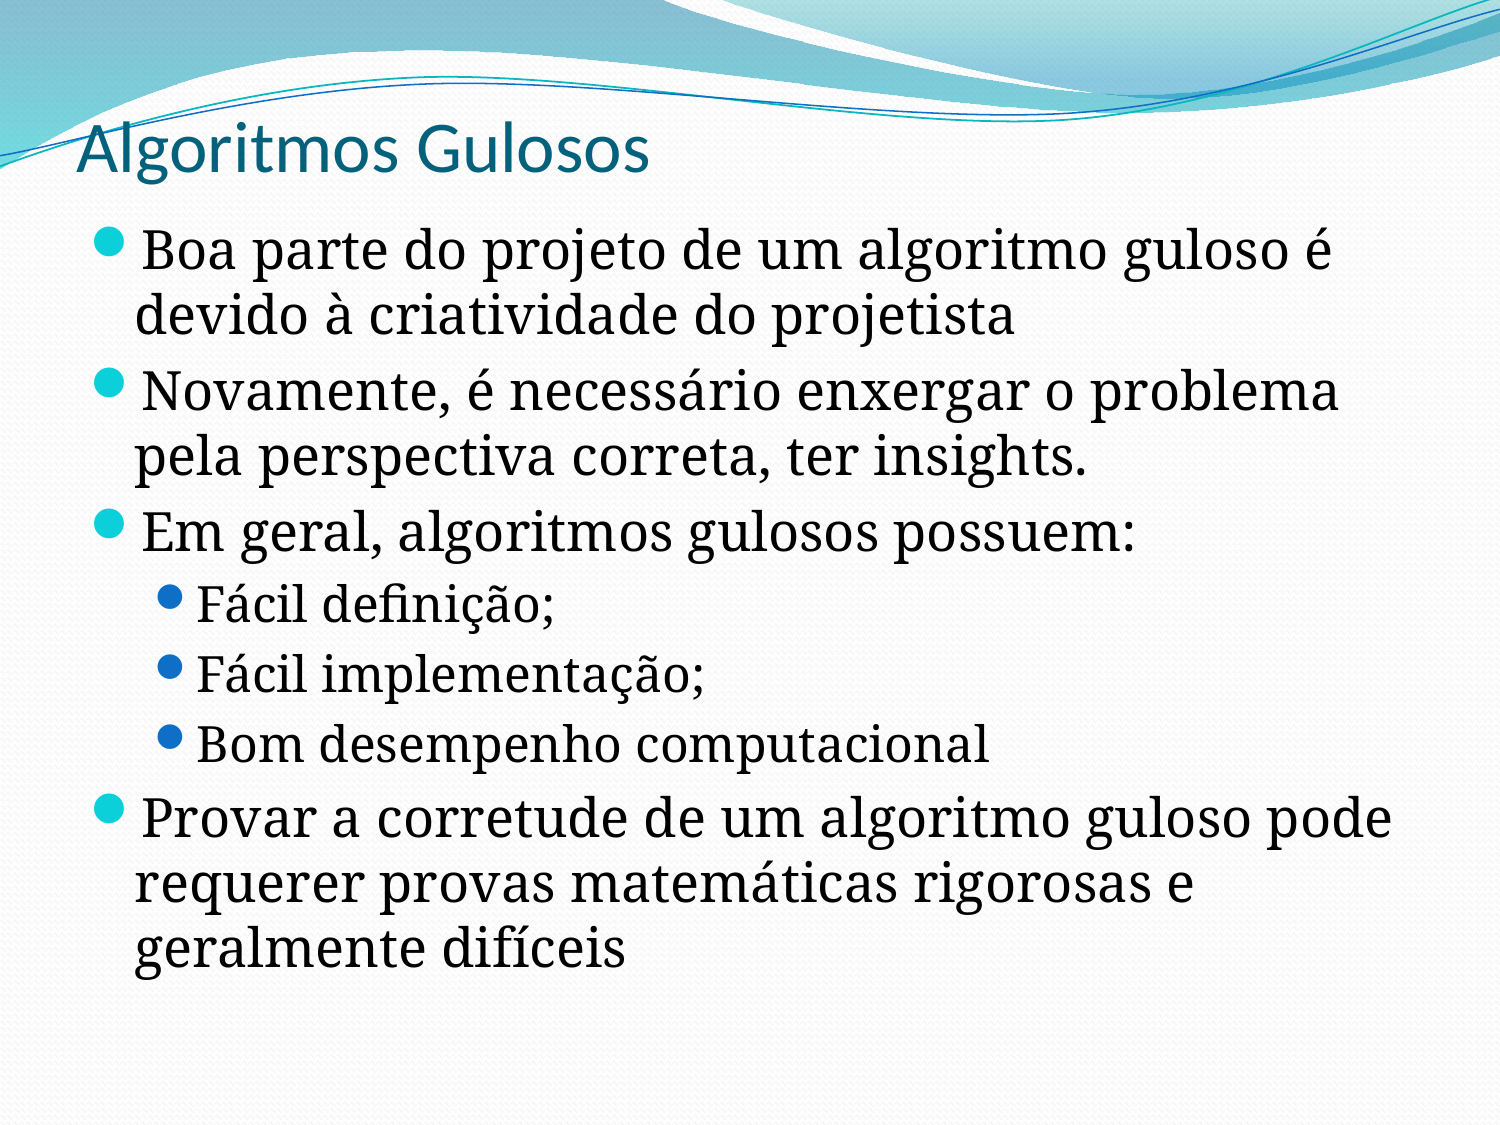

# Algoritmos Gulosos
Boa parte do projeto de um algoritmo guloso é devido à criatividade do projetista
Novamente, é necessário enxergar o problema pela perspectiva correta, ter insights.
Em geral, algoritmos gulosos possuem:
Fácil definição;
Fácil implementação;
Bom desempenho computacional
Provar a corretude de um algoritmo guloso pode requerer provas matemáticas rigorosas e geralmente difíceis